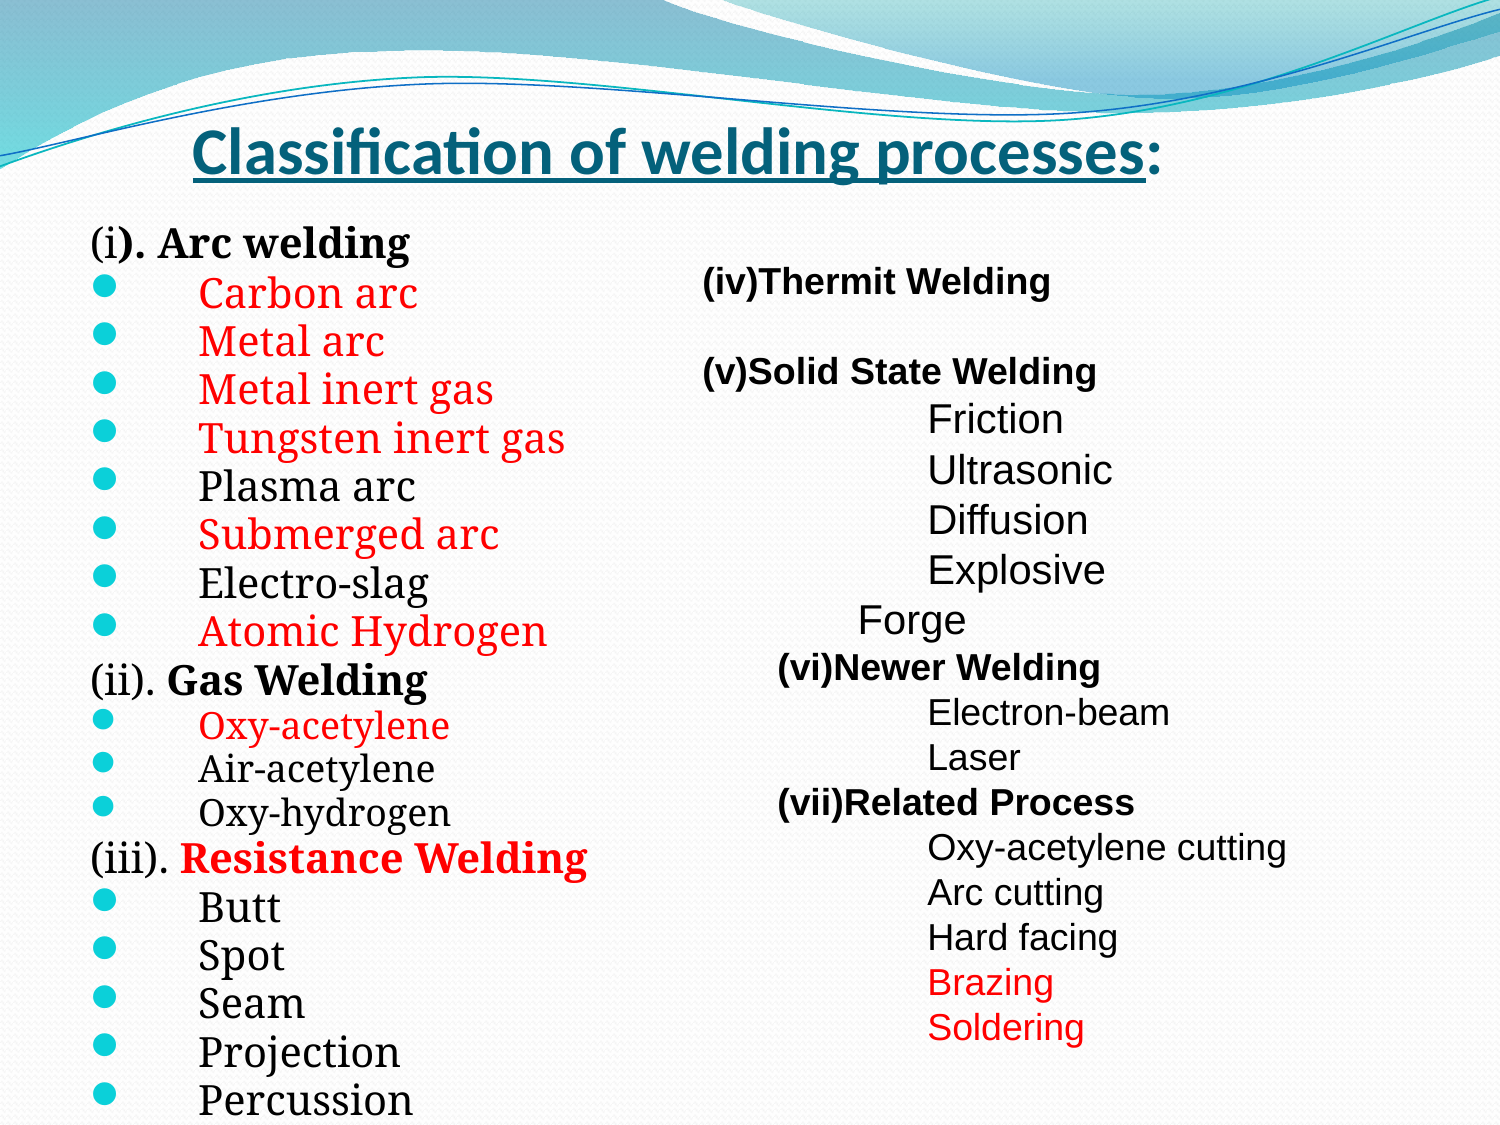

# Classification of welding processes:

(iv)Thermit Welding

(v)Solid State Welding
	Friction
	Ultrasonic
	Diffusion
	Explosive
       Forge
(vi)Newer Welding
	Electron-beam
	Laser
(vii)Related Process
	Oxy-acetylene cutting
	Arc cutting
	Hard facing
	Brazing
	Soldering
(i). Arc welding
Carbon arc
Metal arc
Metal inert gas
Tungsten inert gas
Plasma arc
Submerged arc
Electro-slag
Atomic Hydrogen
(ii). Gas Welding
Oxy-acetylene
Air-acetylene
Oxy-hydrogen
(iii). Resistance Welding
Butt
Spot
Seam
Projection
Percussion